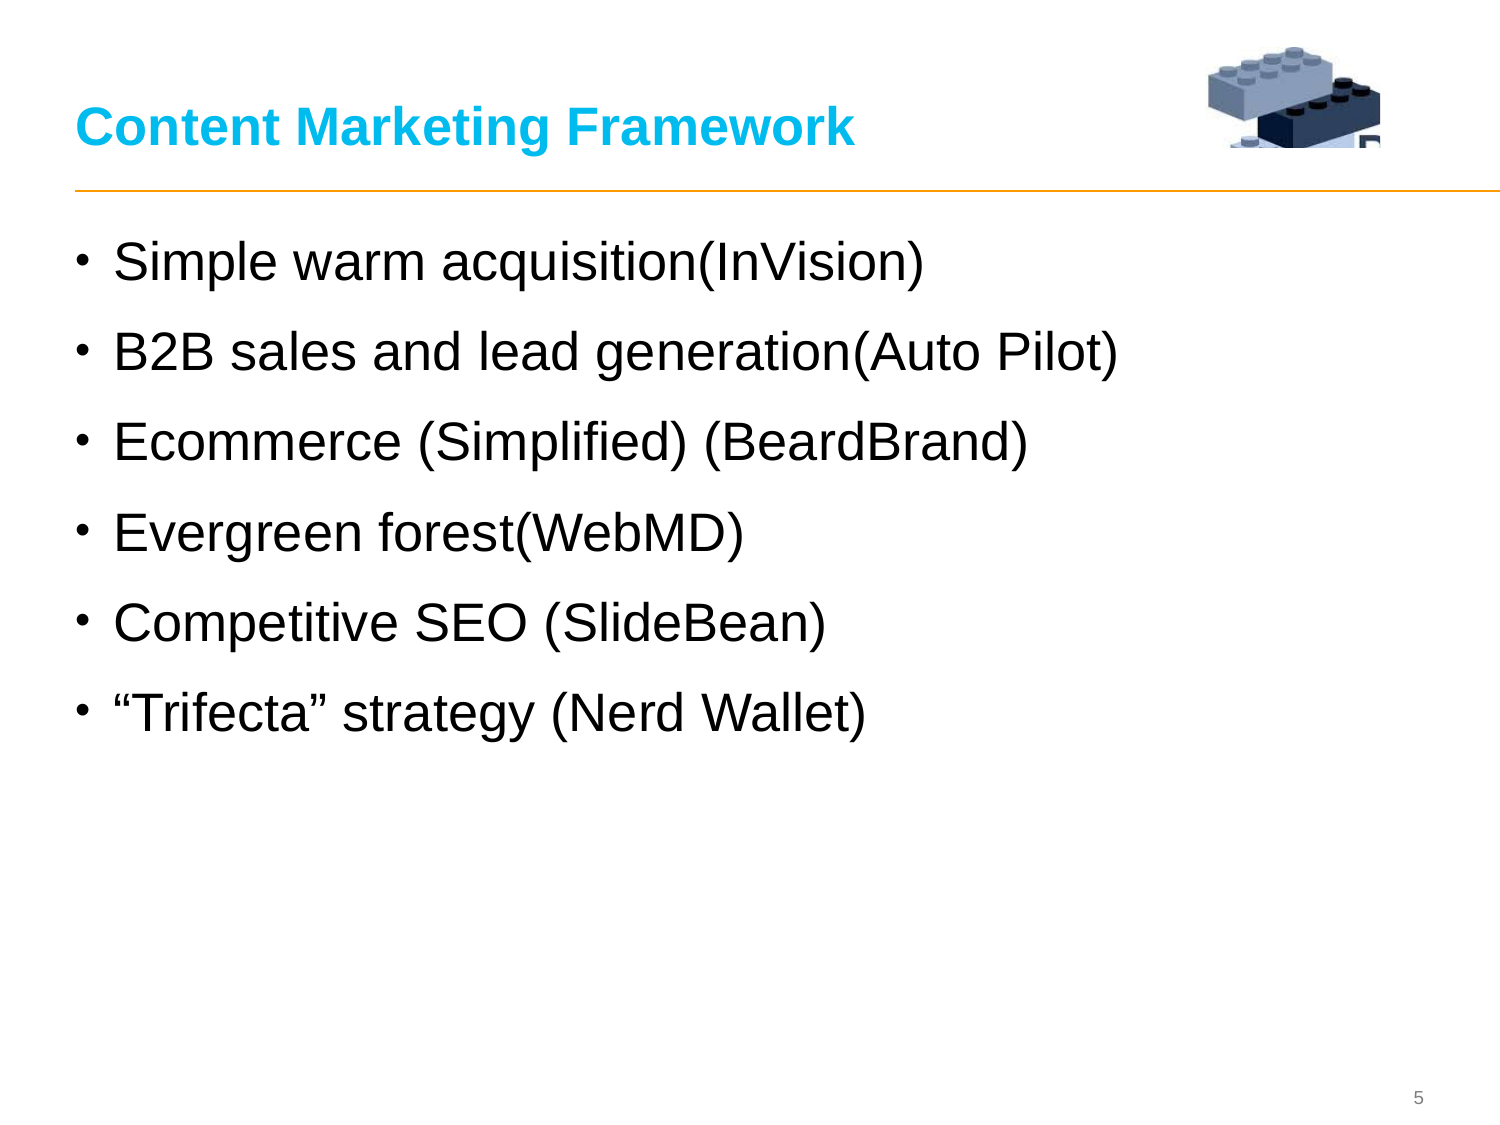

# Content Marketing Framework
Simple warm acquisition(InVision)
B2B sales and lead generation(Auto Pilot)
Ecommerce (Simplified) (BeardBrand)
Evergreen forest(WebMD)
Competitive SEO (SlideBean)
“Trifecta” strategy (Nerd Wallet)